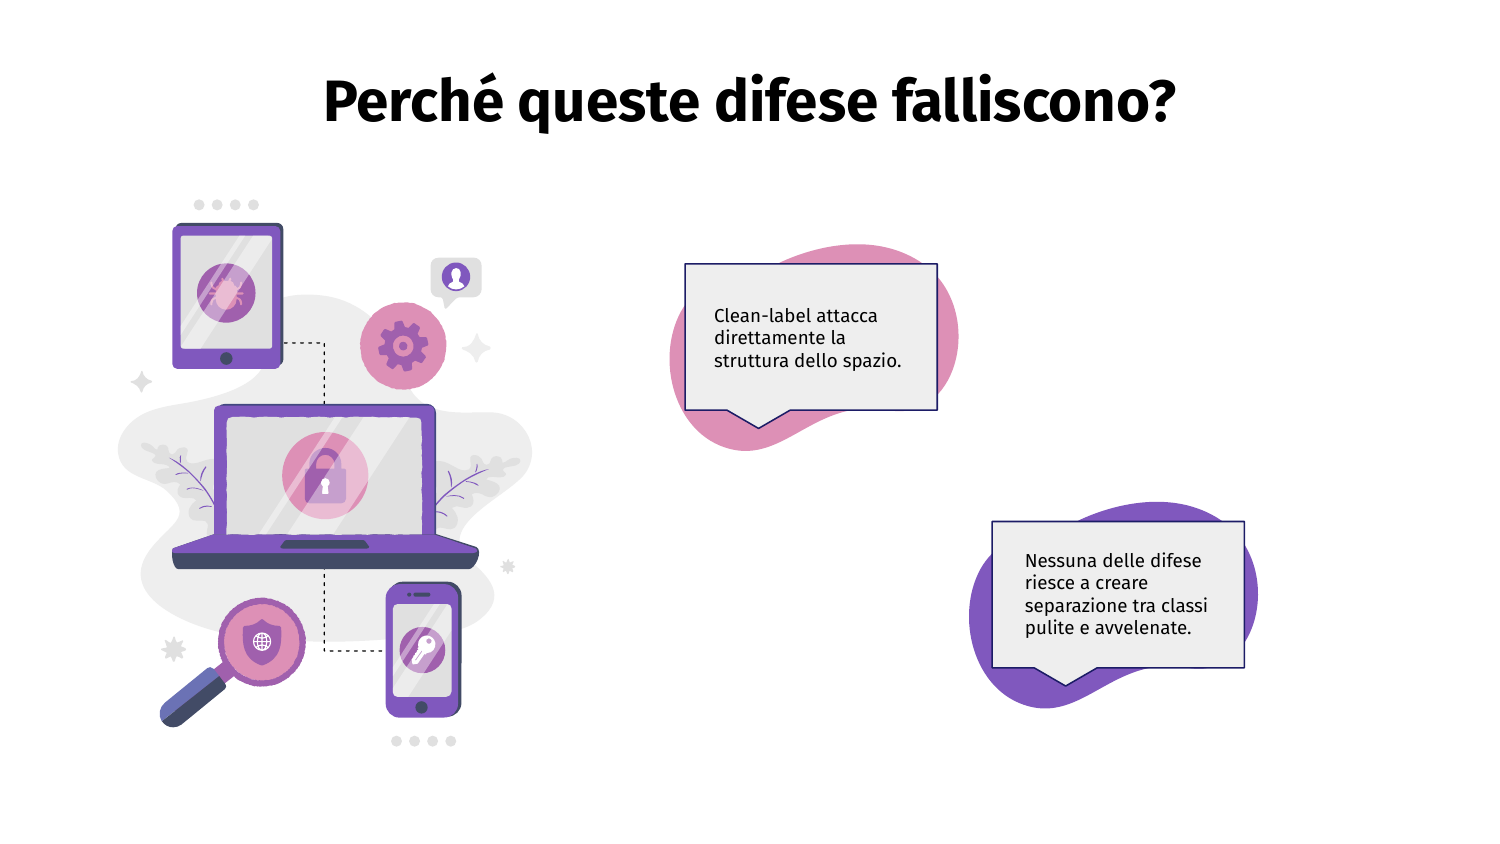

# Perché queste difese falliscono?

Clean-label attacca direttamente la struttura dello spazio.

Nessuna delle difese riesce a creare separazione tra classi pulite e avvelenate.